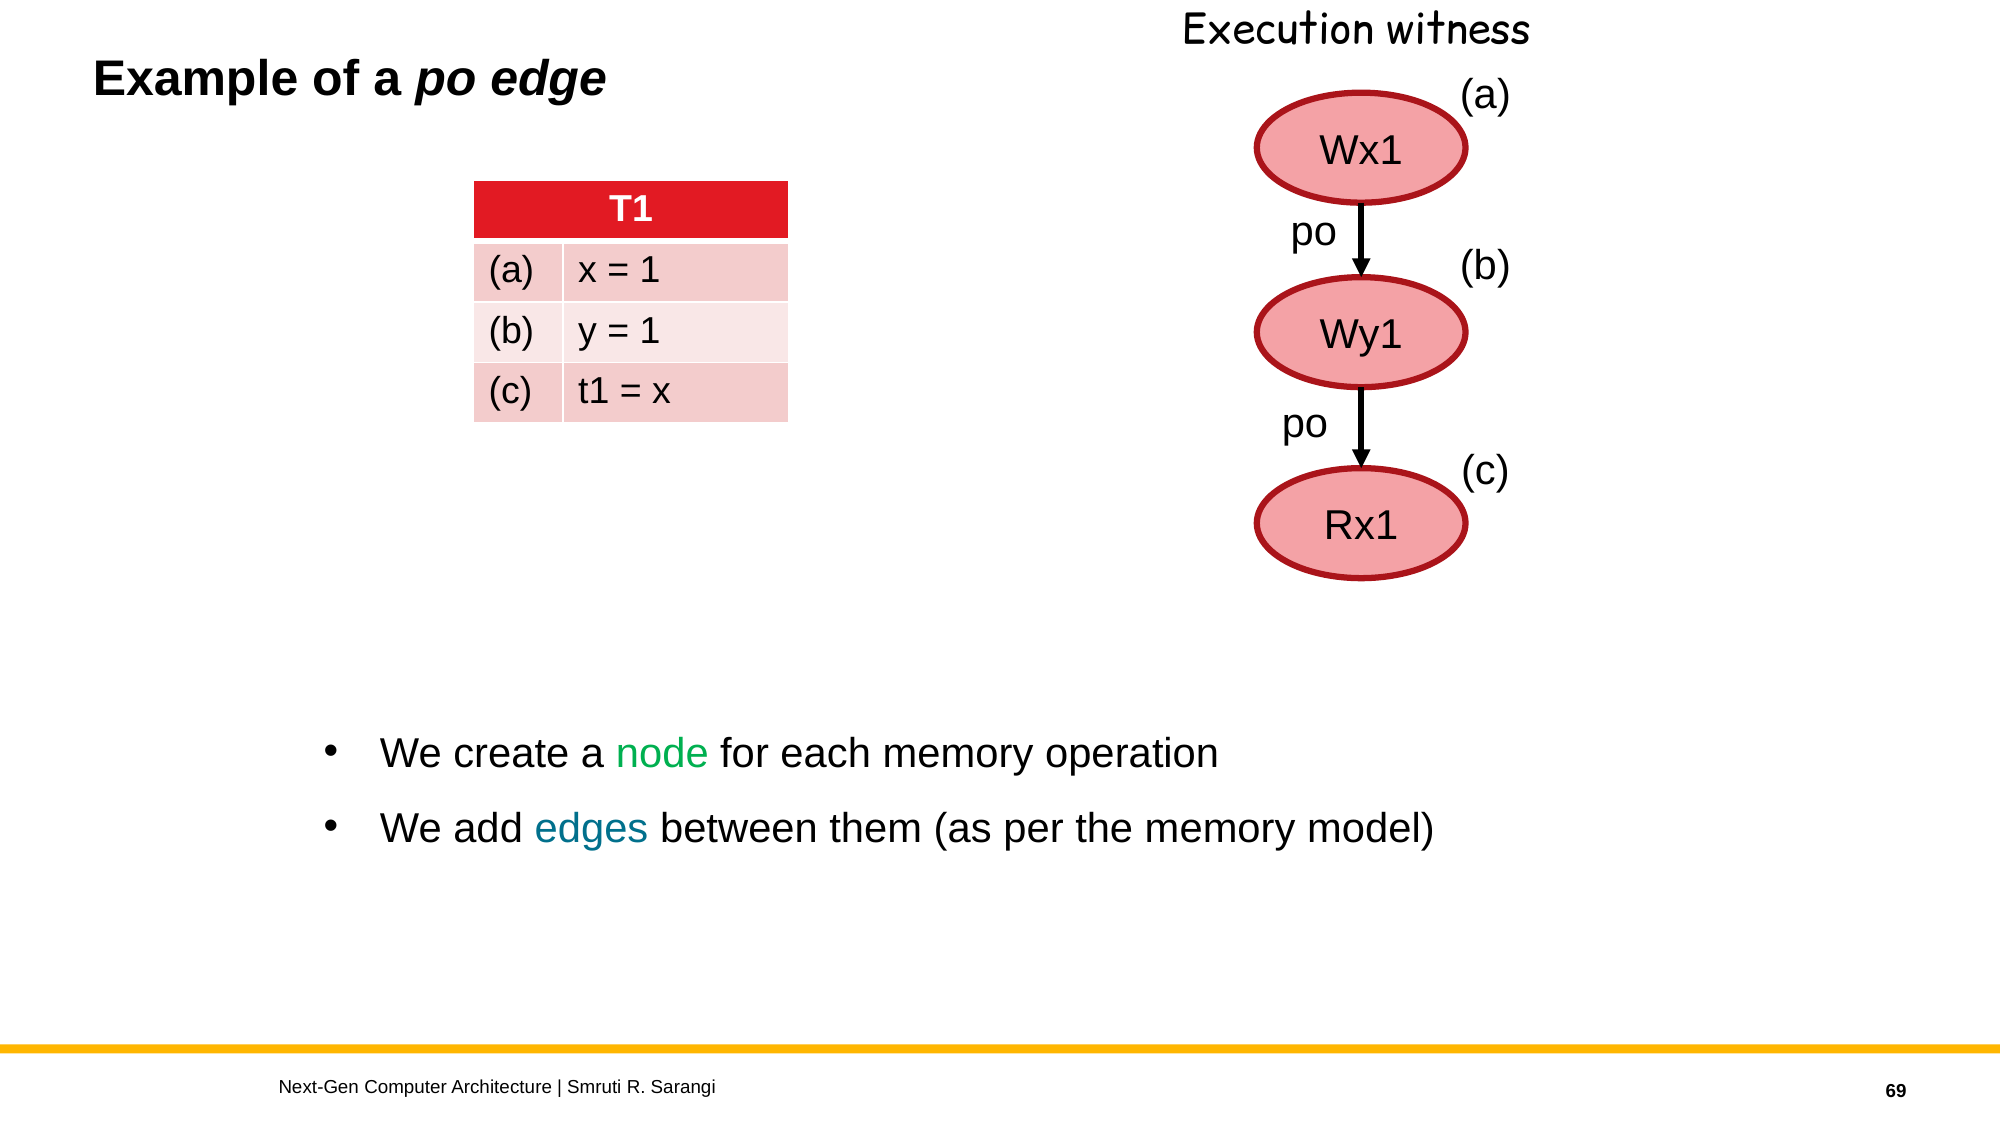

Execution witness
# Example of a po edge
(a)
Wx1
po
(b)
Wy1
po
(c)
Rx1
| T1 |  |
| --- | --- |
| (a) | x = 1 |
| (b) | y = 1 |
| (c) | t1 = x |
We create a node for each memory operation
We add edges between them (as per the memory model)

Next-Gen Computer Architecture | Smruti R. Sarangi
69